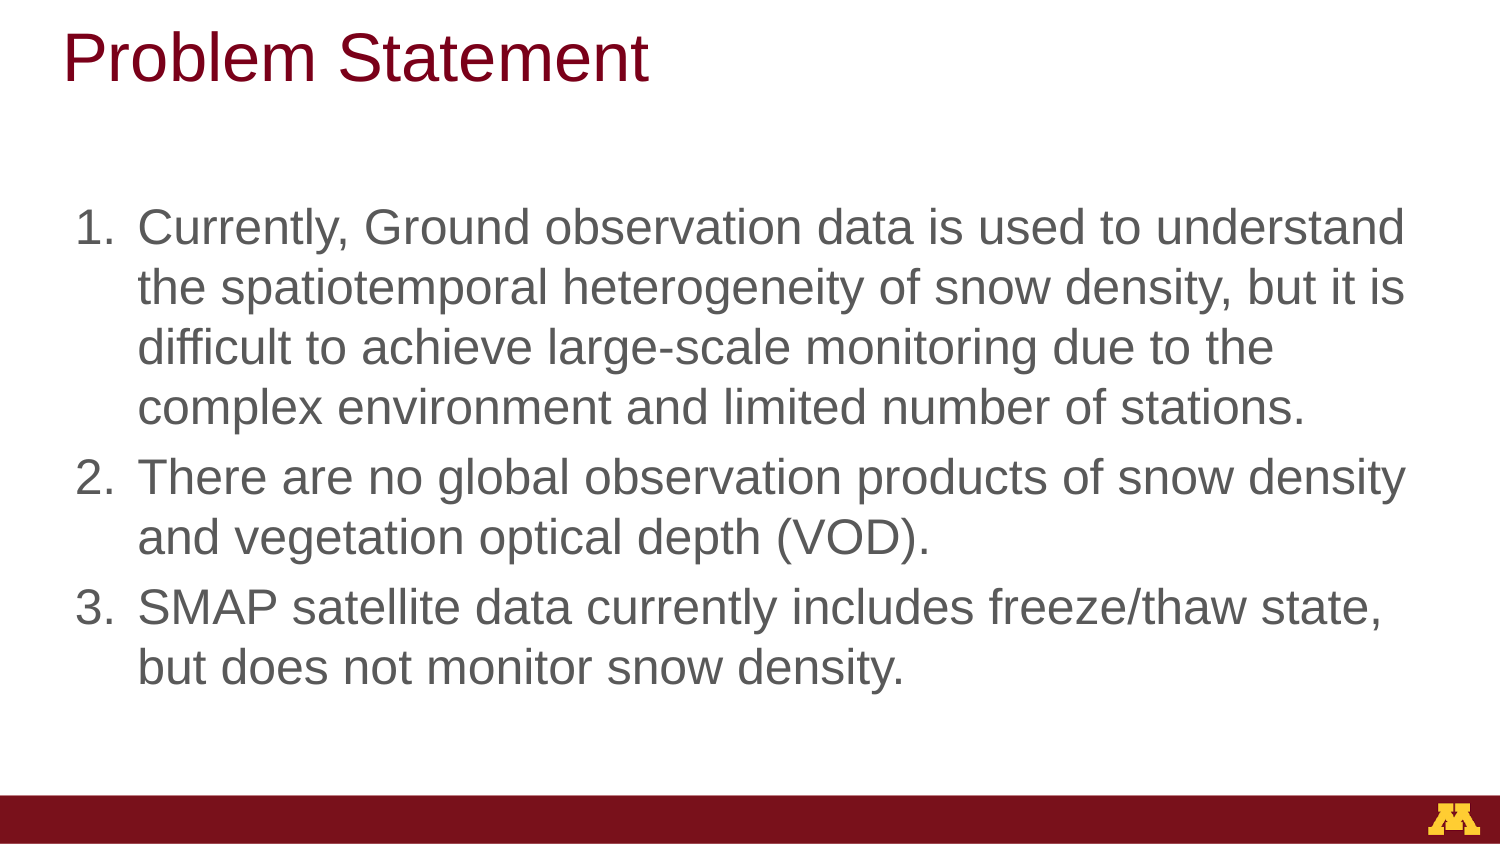

# Problem Statement
Currently, Ground observation data is used to understand the spatiotemporal heterogeneity of snow density, but it is difficult to achieve large-scale monitoring due to the complex environment and limited number of stations.
There are no global observation products of snow density and vegetation optical depth (VOD).
SMAP satellite data currently includes freeze/thaw state, but does not monitor snow density.